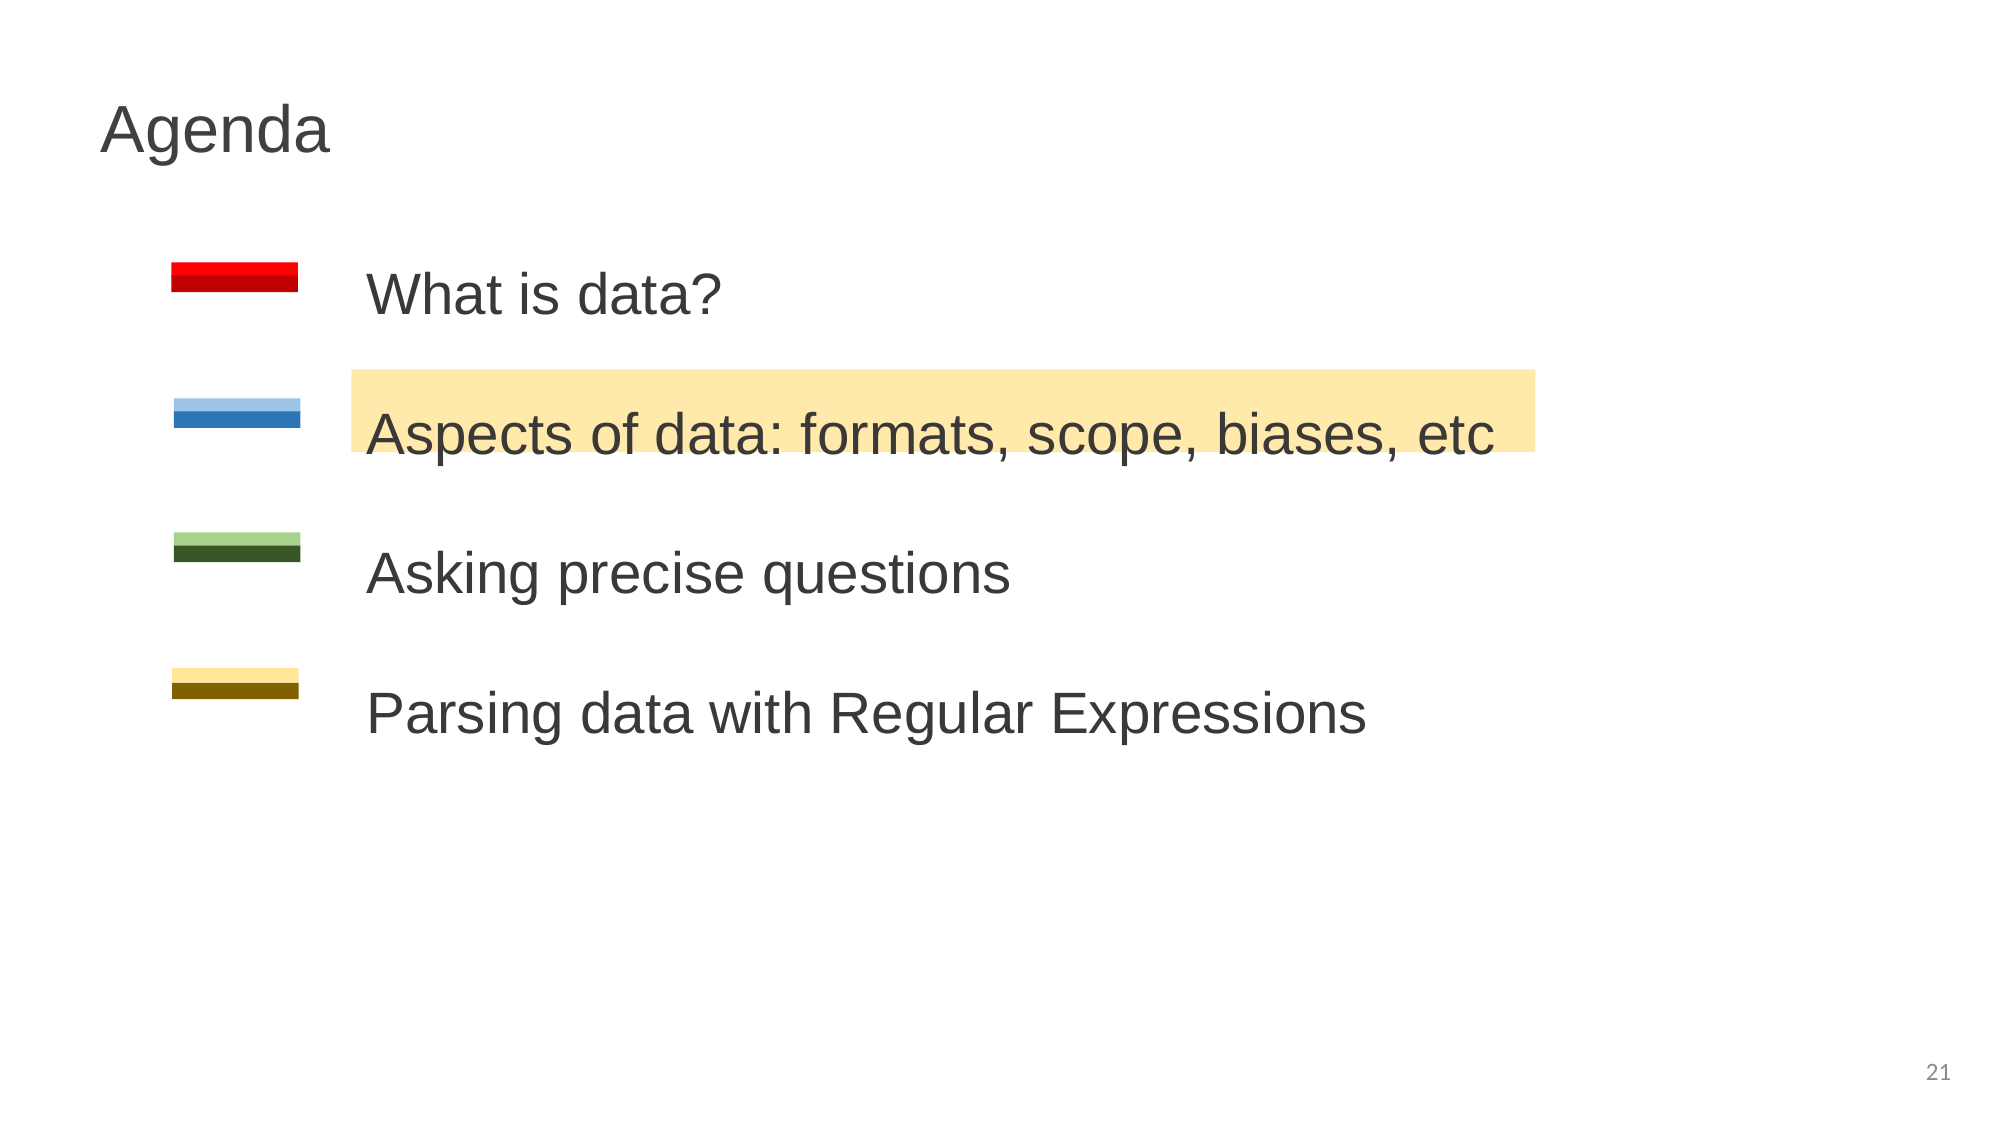

Agenda
What is data?
Aspects of data: formats, scope, biases, etc
Asking precise questions
Parsing data with Regular Expressions

21